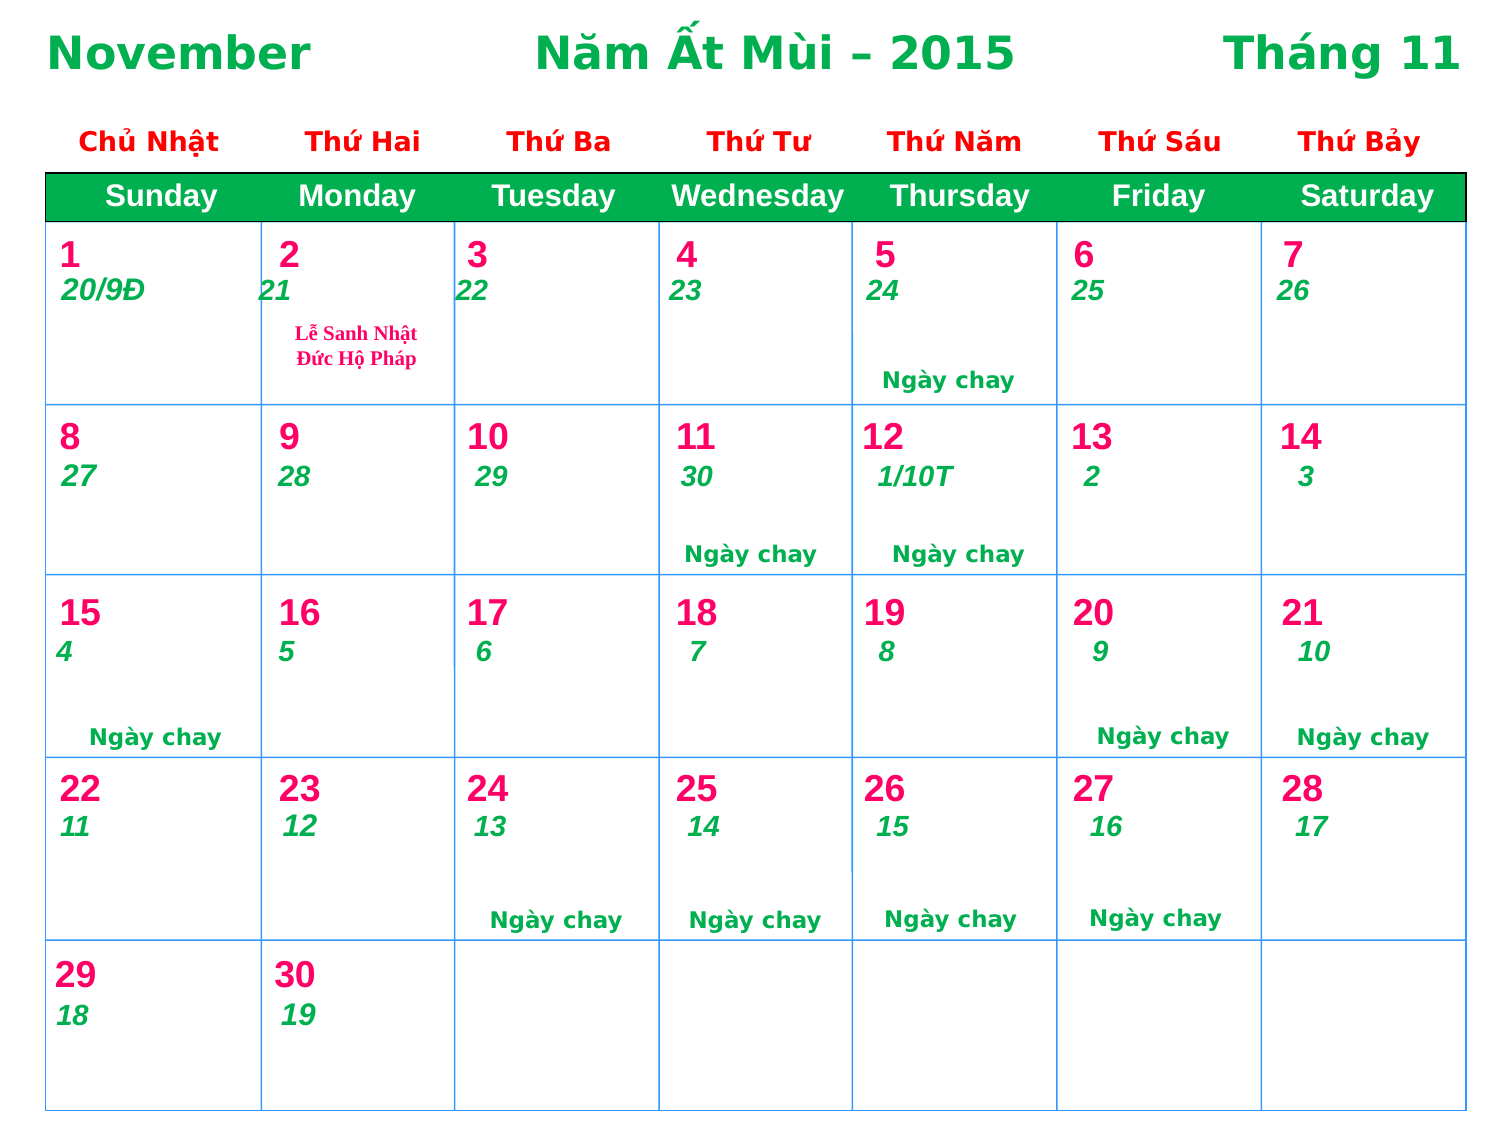

November              Năm Ất Mùi – 2015             Tháng 11
     Chủ Nhật         Thứ Hai         Thứ Ba          Thứ Tư        Thứ Năm        Thứ Sáu        Thứ Bảy
Monday
Tuesday
Wednesday
Thursday
Friday
Saturday
Sunday

1                   2                3                  4                 5                 6                  7
    20/9Đ 	          21                    22                      23                    24                     25                     26
Lễ Sanh Nhật
Đức Hộ Pháp
Ngày chay

8                   9                10                11              12                13                14
    27                      28                    29                     30                    1/10T                2                        3
Ngày chay
Ngày chay

15                 16              17                18              19                20                21
  4                         5                      6                        7                     8                        9                       10
Ngày chay
Ngày chay
Ngày chay
22                 23              24                25              26                27                28

 11                      12                   13                      14                   15                      16                     17
Ngày chay
Ngày chay
Ngày chay
Ngày chay

29                 30
  18                      19